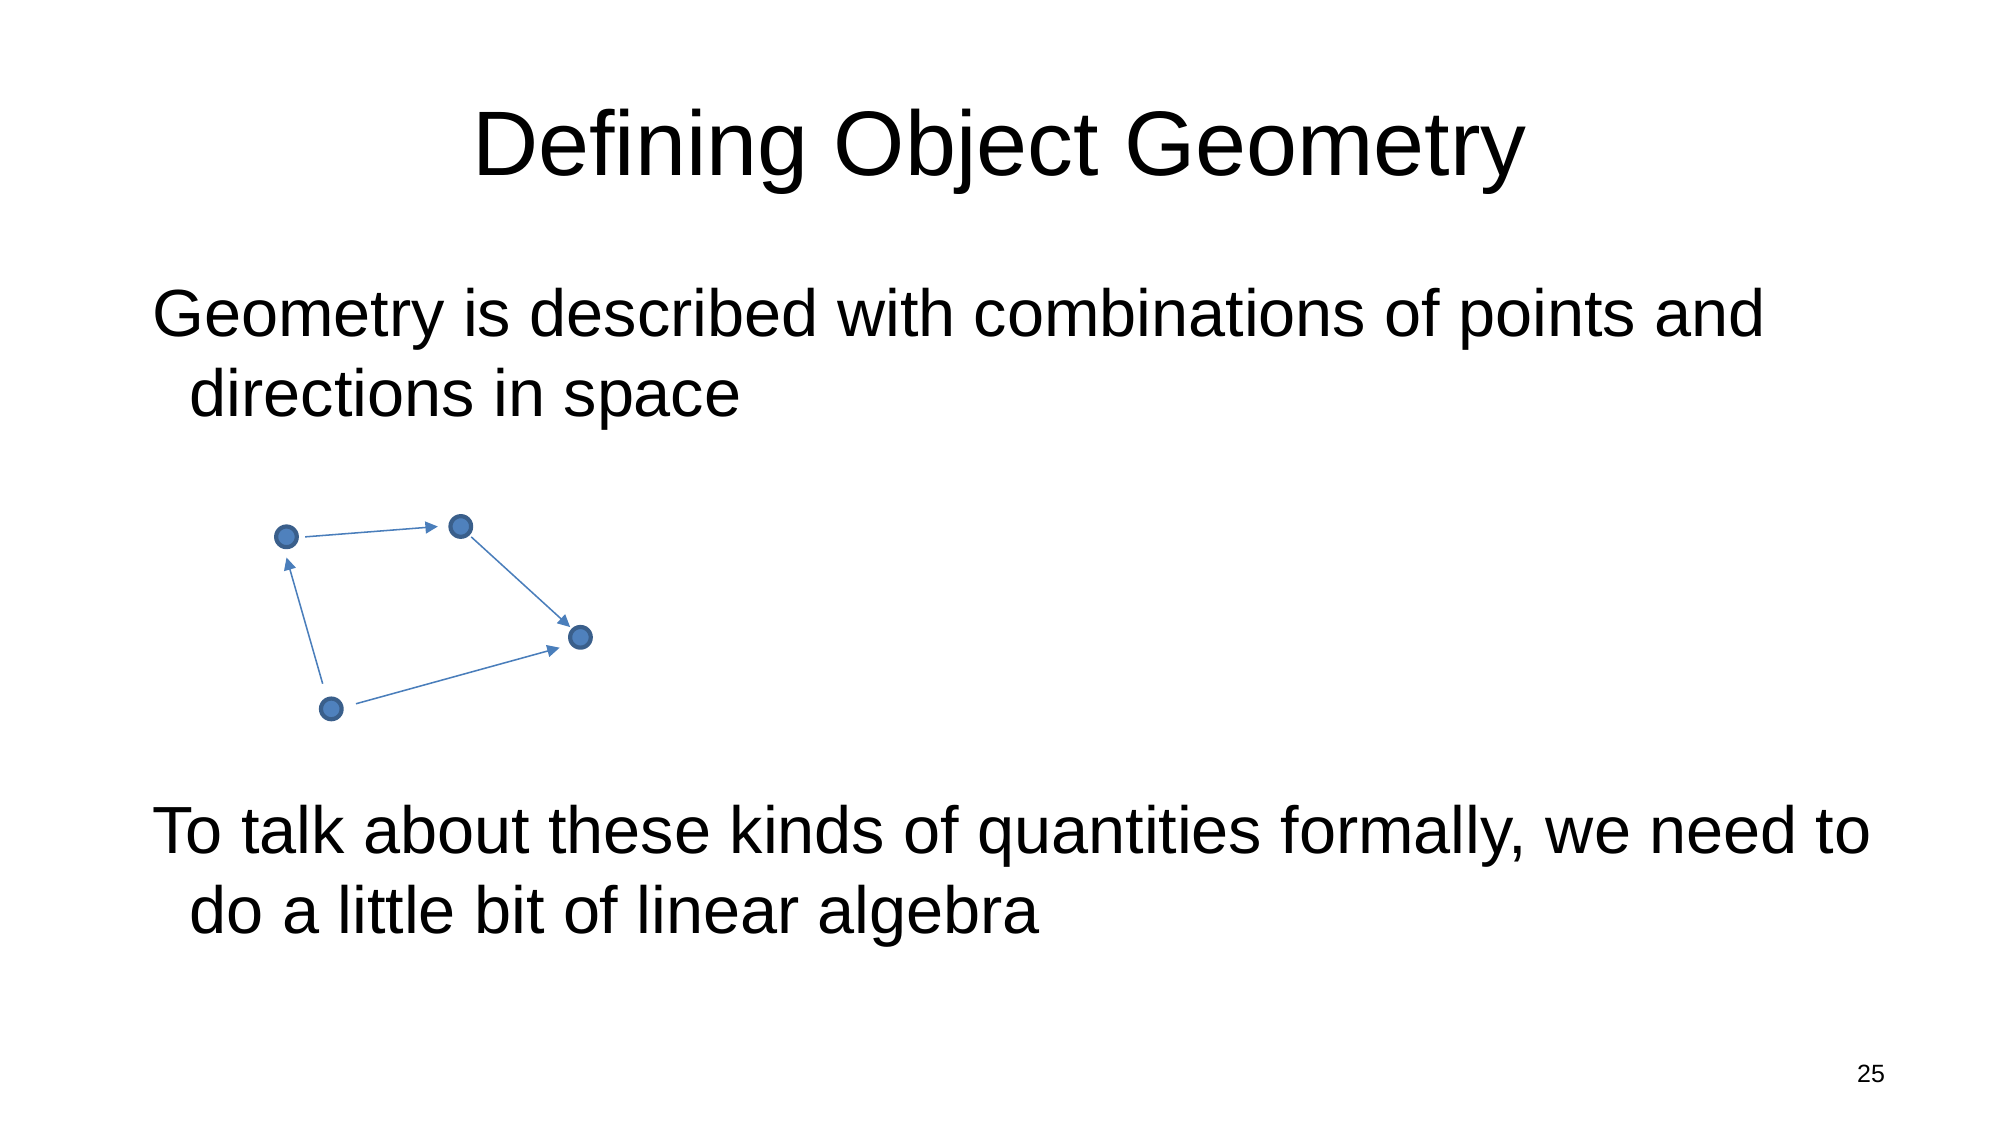

# Defining Object Geometry
Geometry is described with combinations of points and directions in space

To talk about these kinds of quantities formally, we need to do a little bit of linear algebra

25